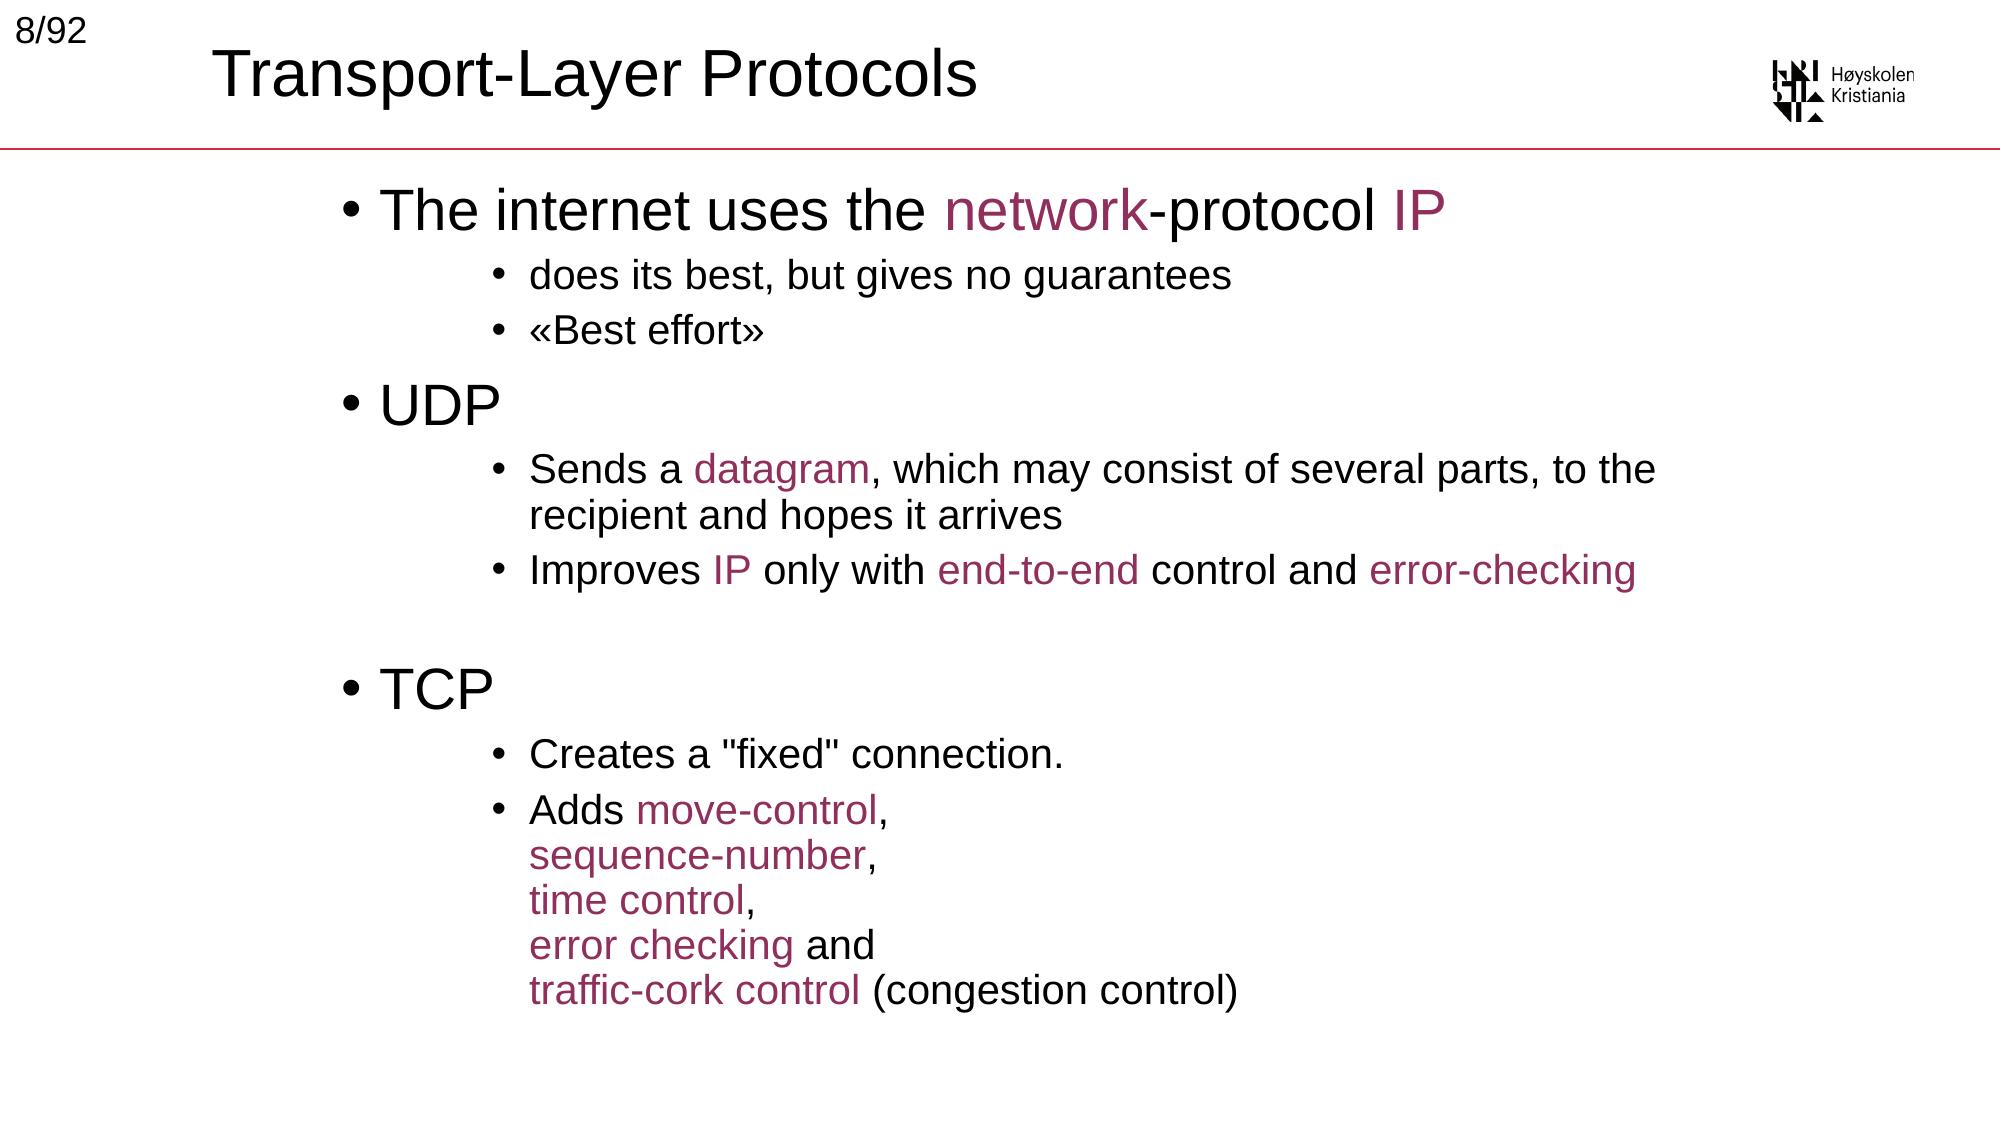

8/92
# Transport-Layer Protocols
The internet uses the network-protocol IP
does its best, but gives no guarantees
«Best effort»
UDP
Sends a datagram, which may consist of several parts, to the recipient and hopes it arrives
Improves IP only with end-to-end control and error-checking
TCP
Creates a "fixed" connection.
Adds move-control,
sequence-number,
time control,
error checking and
traffic-cork control (congestion control)